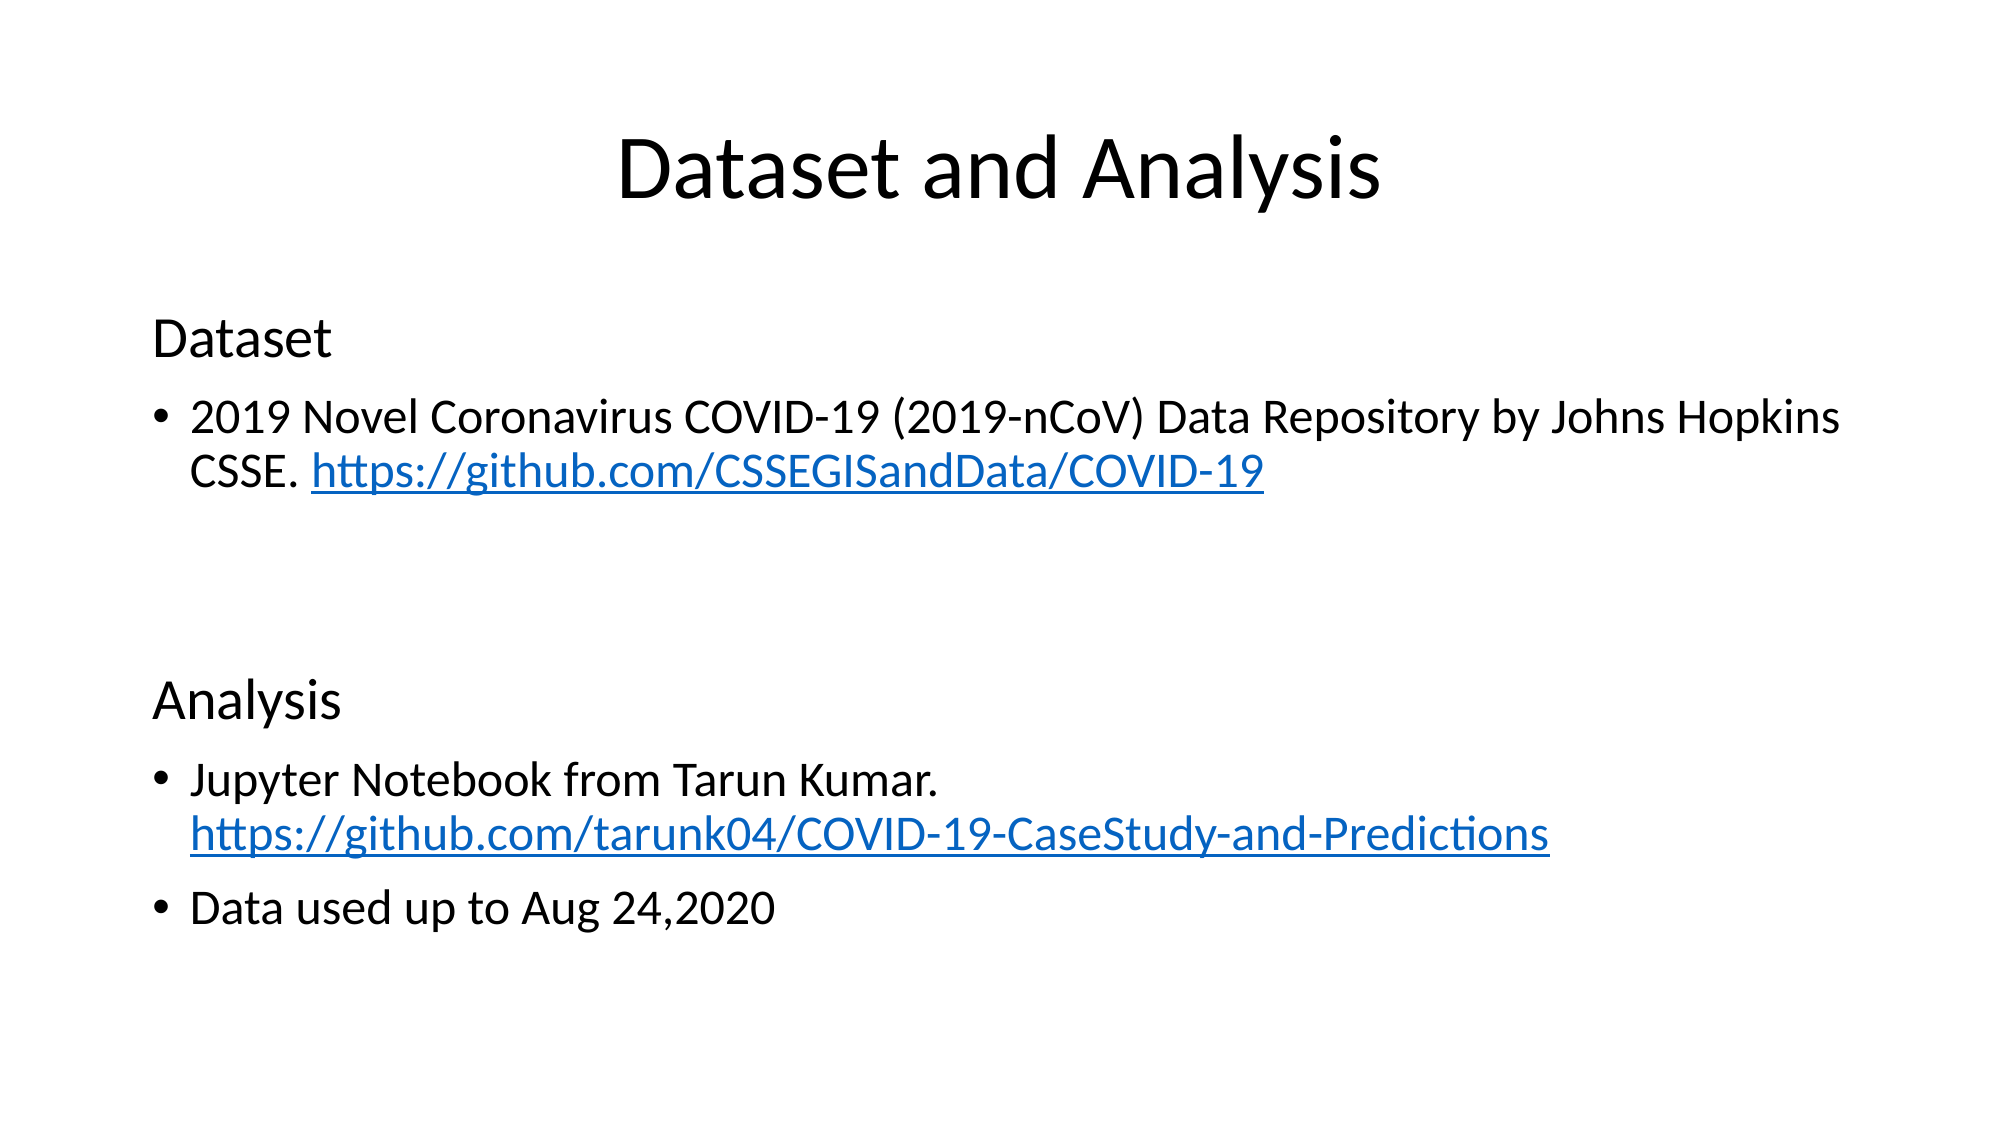

# Dataset and Analysis
Dataset
2019 Novel Coronavirus COVID-19 (2019-nCoV) Data Repository by Johns Hopkins CSSE. https://github.com/CSSEGISandData/COVID-19

Analysis
Jupyter Notebook from Tarun Kumar. https://github.com/tarunk04/COVID-19-CaseStudy-and-Predictions
Data used up to Aug 24,2020